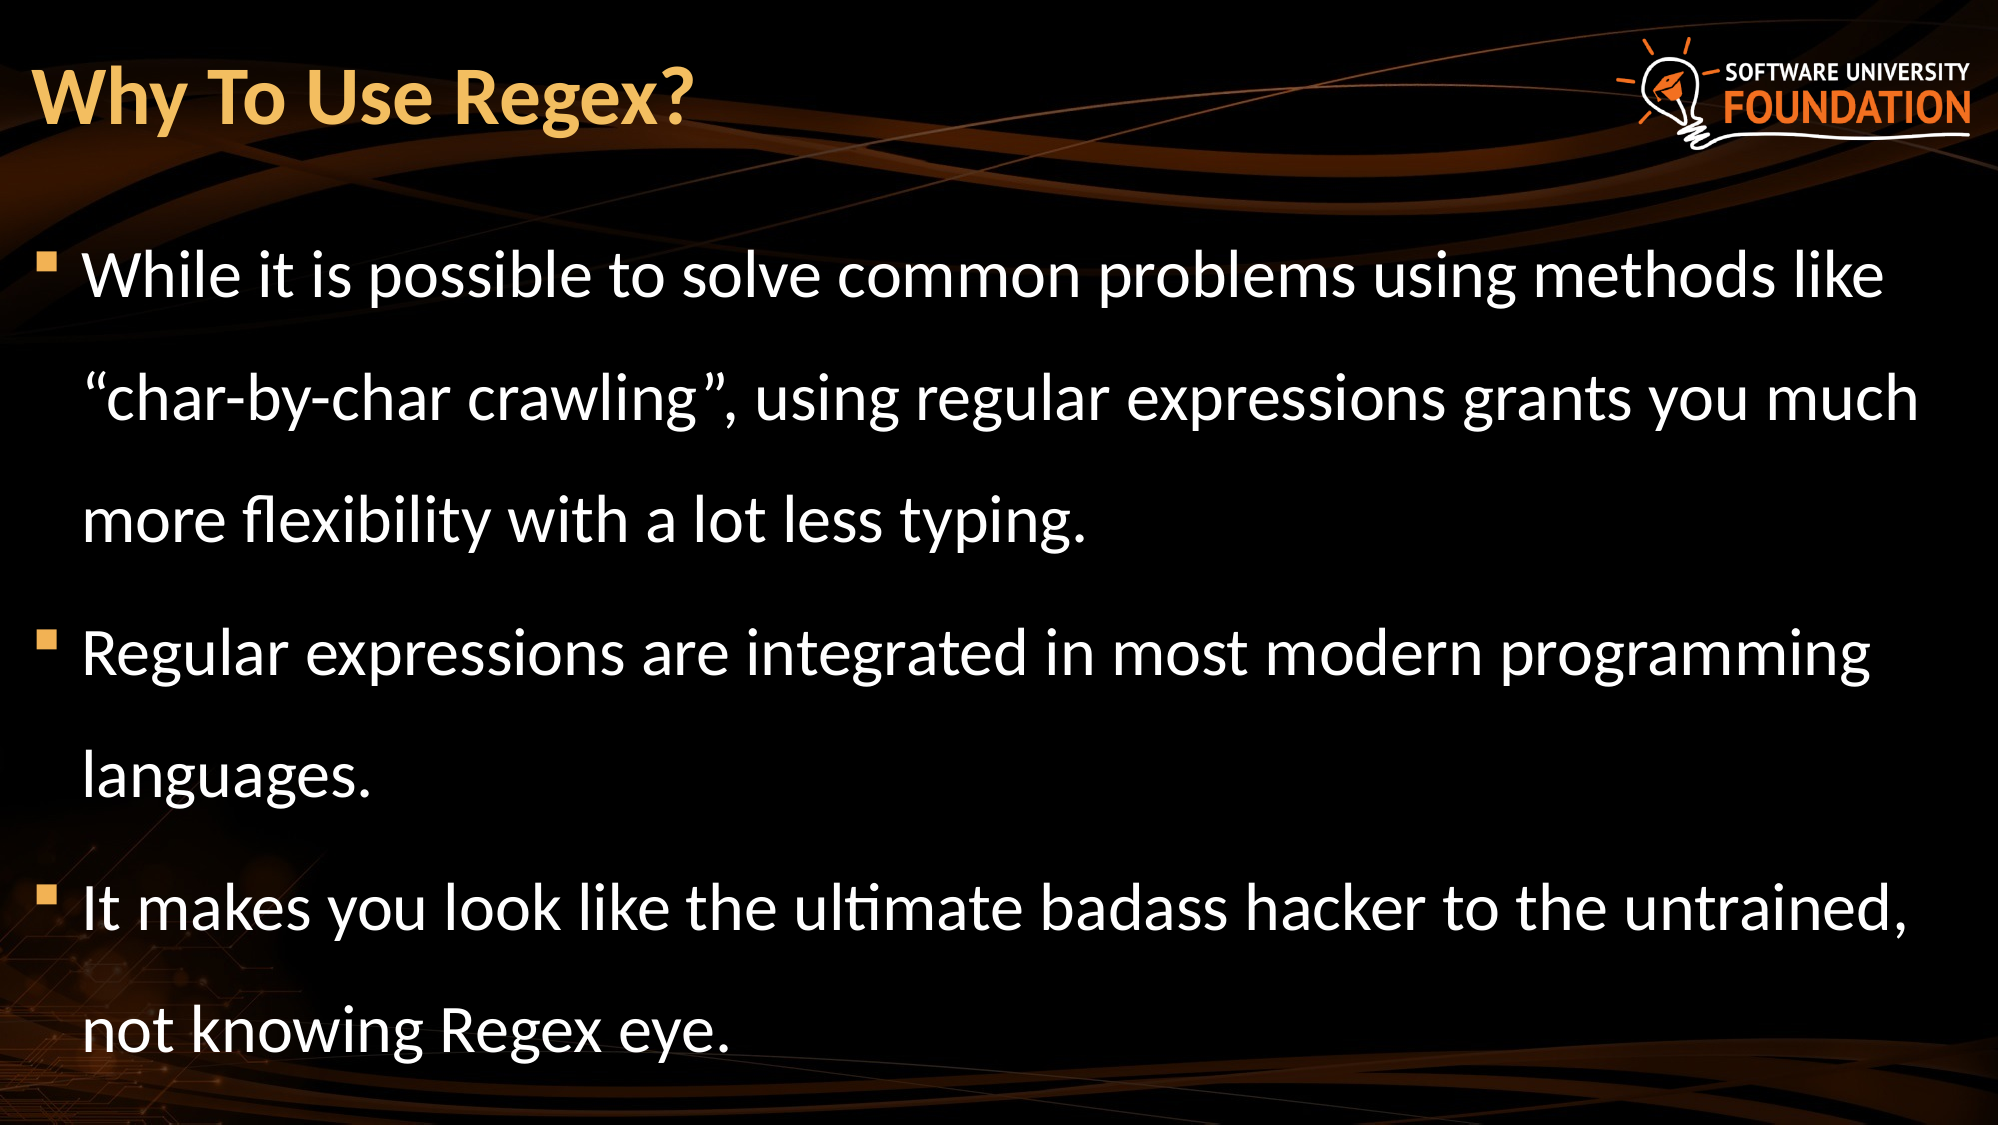

# Why To Use Regex?
While it is possible to solve common problems using methods like “char-by-char crawling”, using regular expressions grants you much more flexibility with a lot less typing.
Regular expressions are integrated in most modern programming languages.
It makes you look like the ultimate badass hacker to the untrained, not knowing Regex eye.